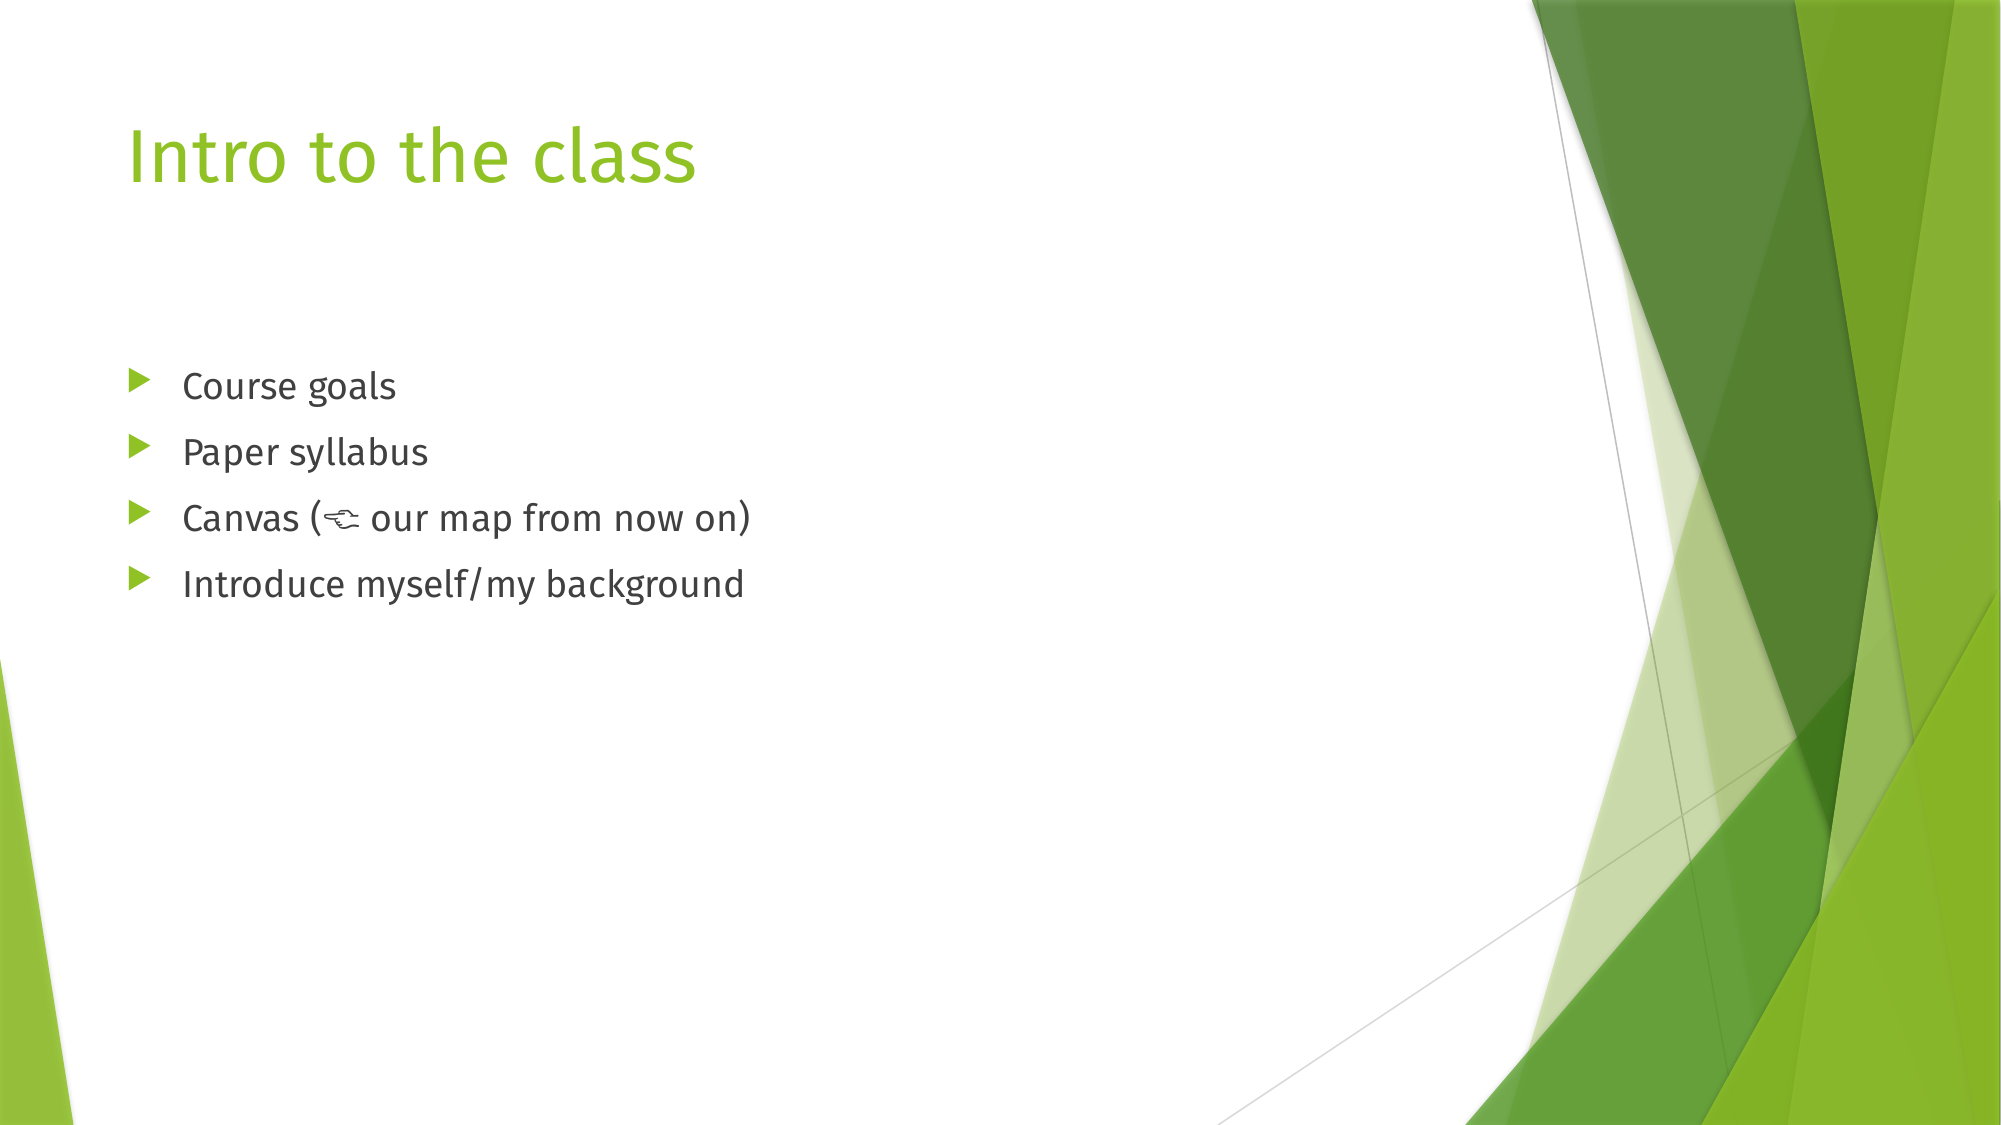

# Intro to the class
Course goals
Paper syllabus
Canvas (👈 our map from now on)
Introduce myself/my background